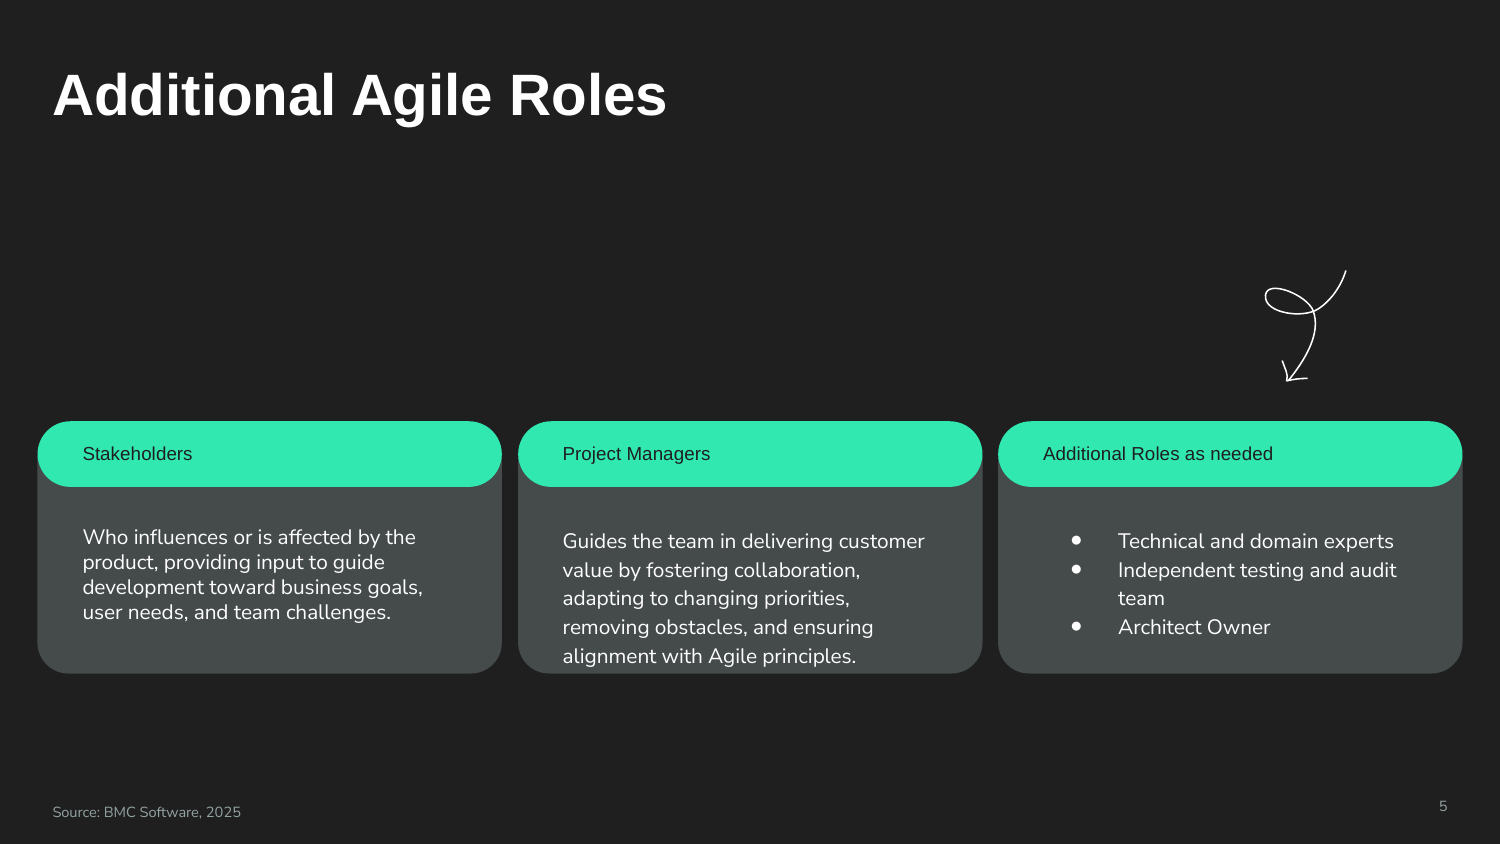

# Additional Agile Roles

Stakeholders
Project Managers

Additional Roles as needed

Who influences or is affected by the product, providing input to guide development toward business goals, user needs, and team challenges.
Guides the team in delivering customer value by fostering collaboration, adapting to changing priorities, removing obstacles, and ensuring alignment with Agile principles.

Technical and domain experts
Independent testing and audit team
Architect Owner
Source: BMC Software, 2025